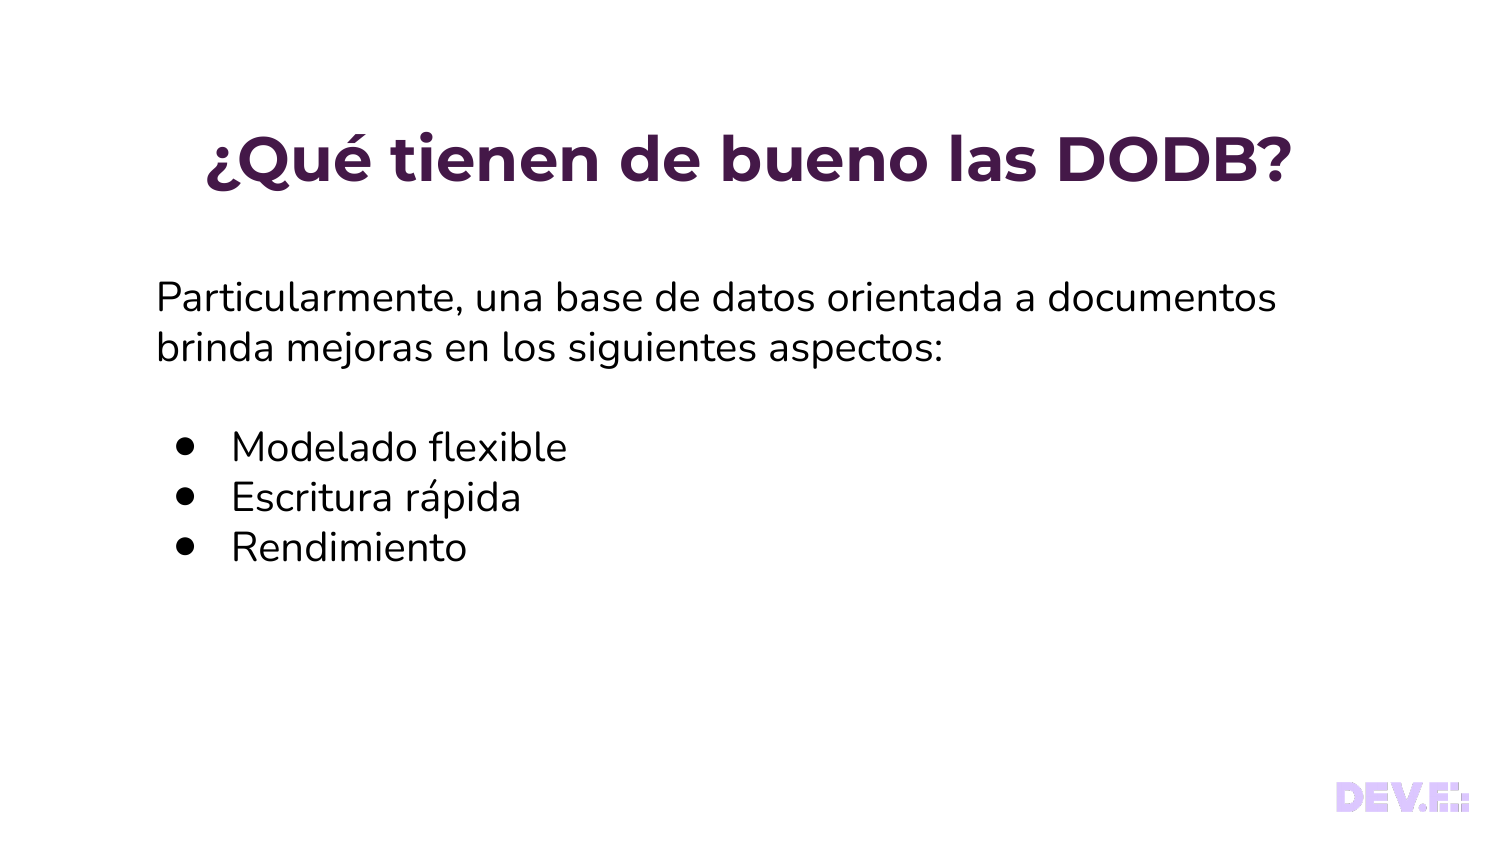

¿Qué tienen de bueno las DODB?

Particularmente, una base de datos orientada a documentos brinda mejoras en los siguientes aspectos:

Modelado flexible
Escritura rápida
Rendimiento